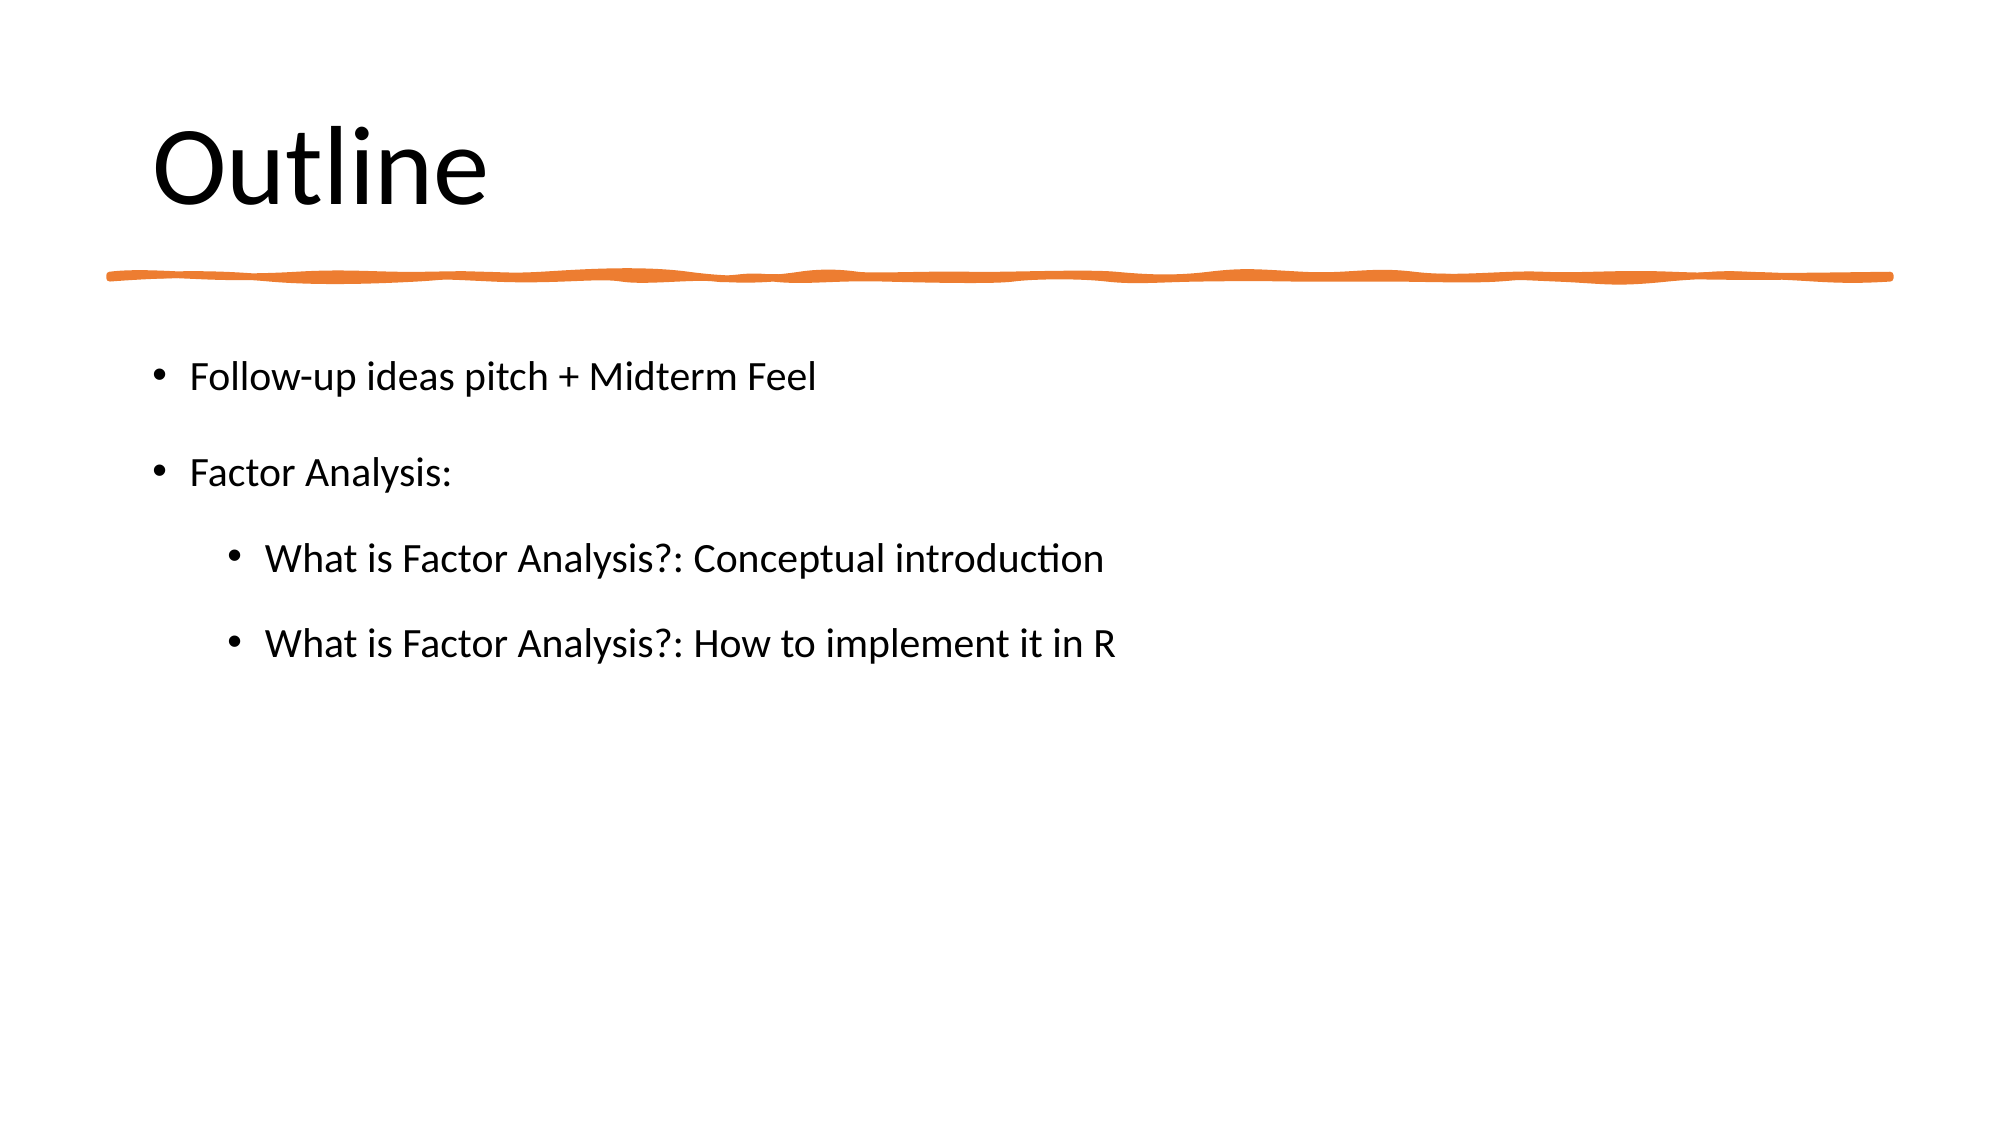

# Outline

Follow-up ideas pitch + Midterm Feel
Factor Analysis:
What is Factor Analysis?: Conceptual introduction
What is Factor Analysis?: How to implement it in R